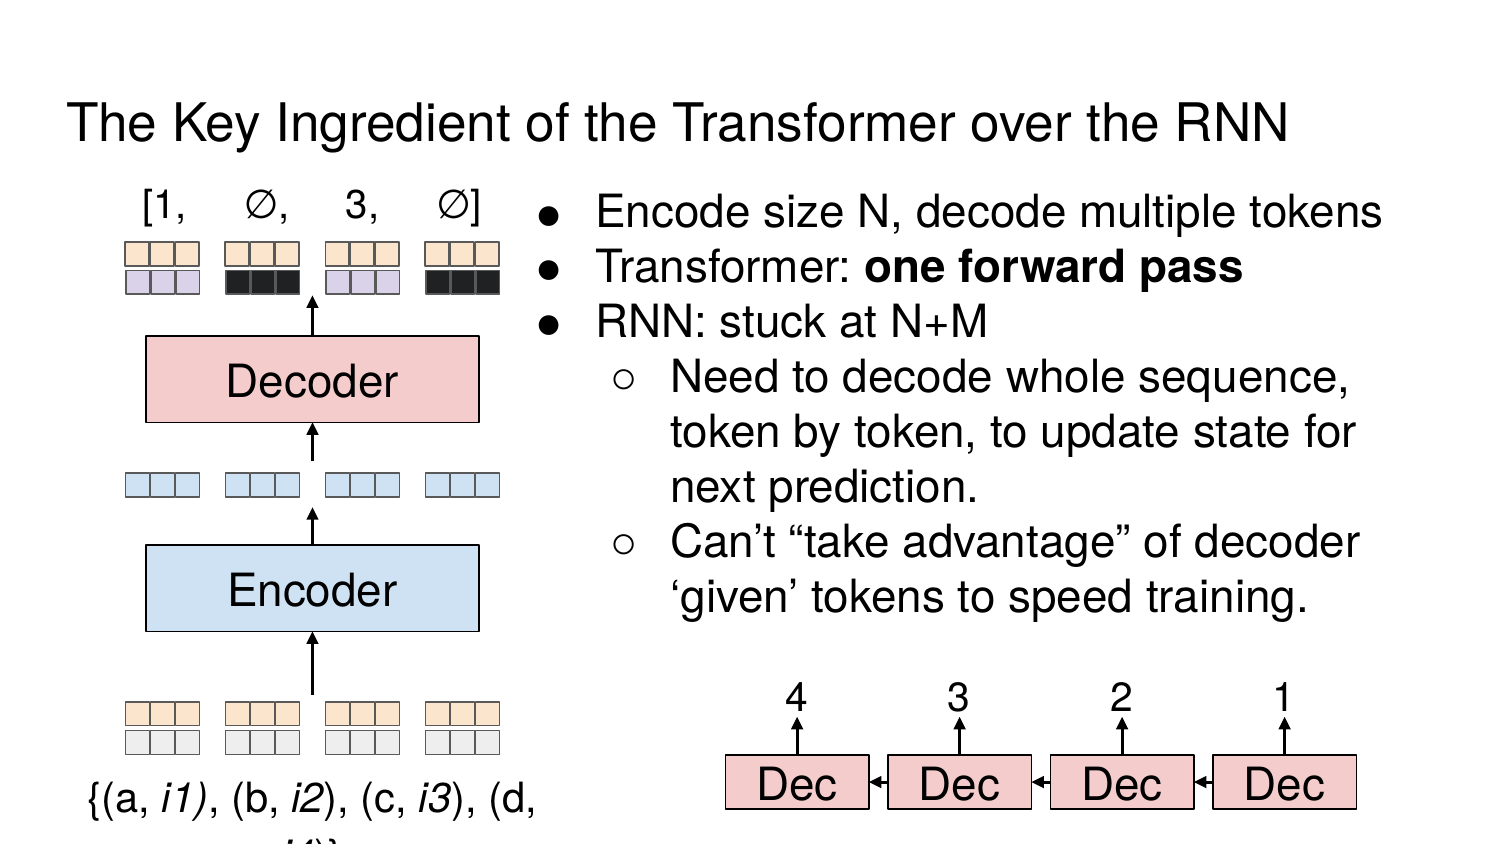

# The Key Ingredient of the Transformer over the RNN
[1,     ∅,     3,     ∅]
Encode size N, decode multiple tokens
Transformer: one forward pass
RNN: stuck at N+M
Need to decode whole sequence, token by token, to update state for next prediction.
Can’t “take advantage” of decoder ‘given’ tokens to speed training.

Decoder

Encoder
4
Dec
3
2
Dec
1
Dec
Dec

{(a, i1), (b, i2), (c, i3), (d, i4)}